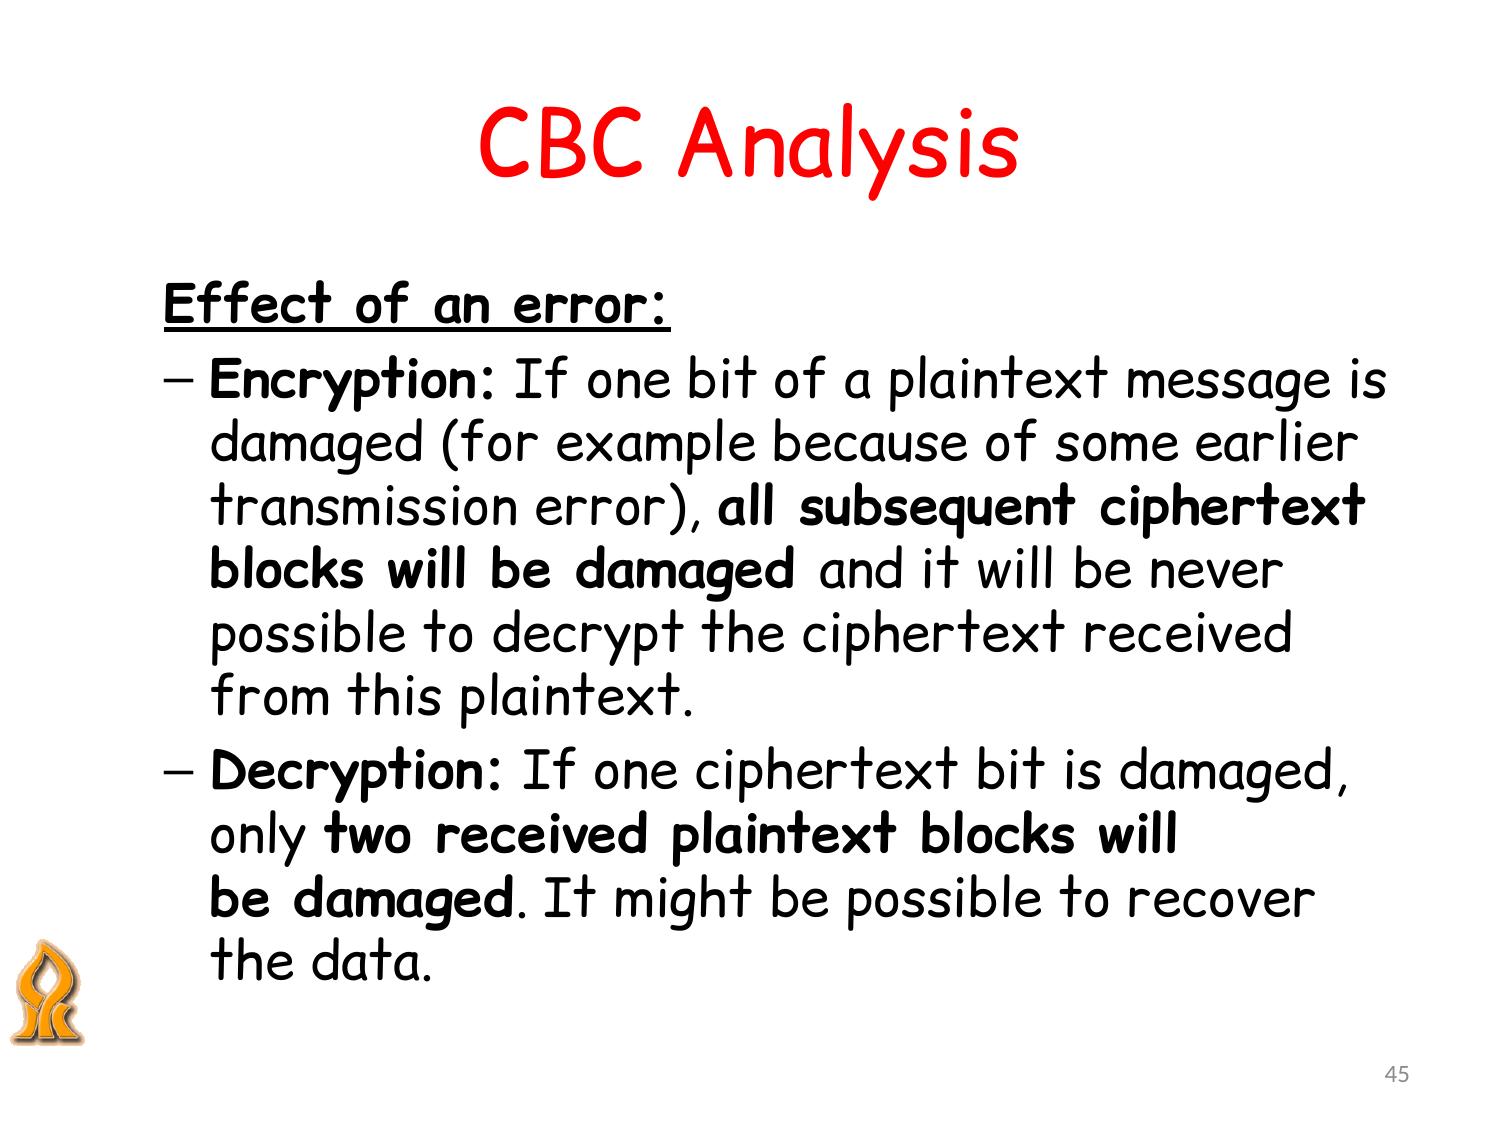

# CBC Analysis
Effect of an error:
Encryption: If one bit of a plaintext message is damaged (for example because of some earlier transmission error), all subsequent ciphertext blocks will be damaged and it will be never possible to decrypt the ciphertext received from this plaintext.
Decryption: If one ciphertext bit is damaged, only two received plaintext blocks will be damaged. It might be possible to recover the data.

45